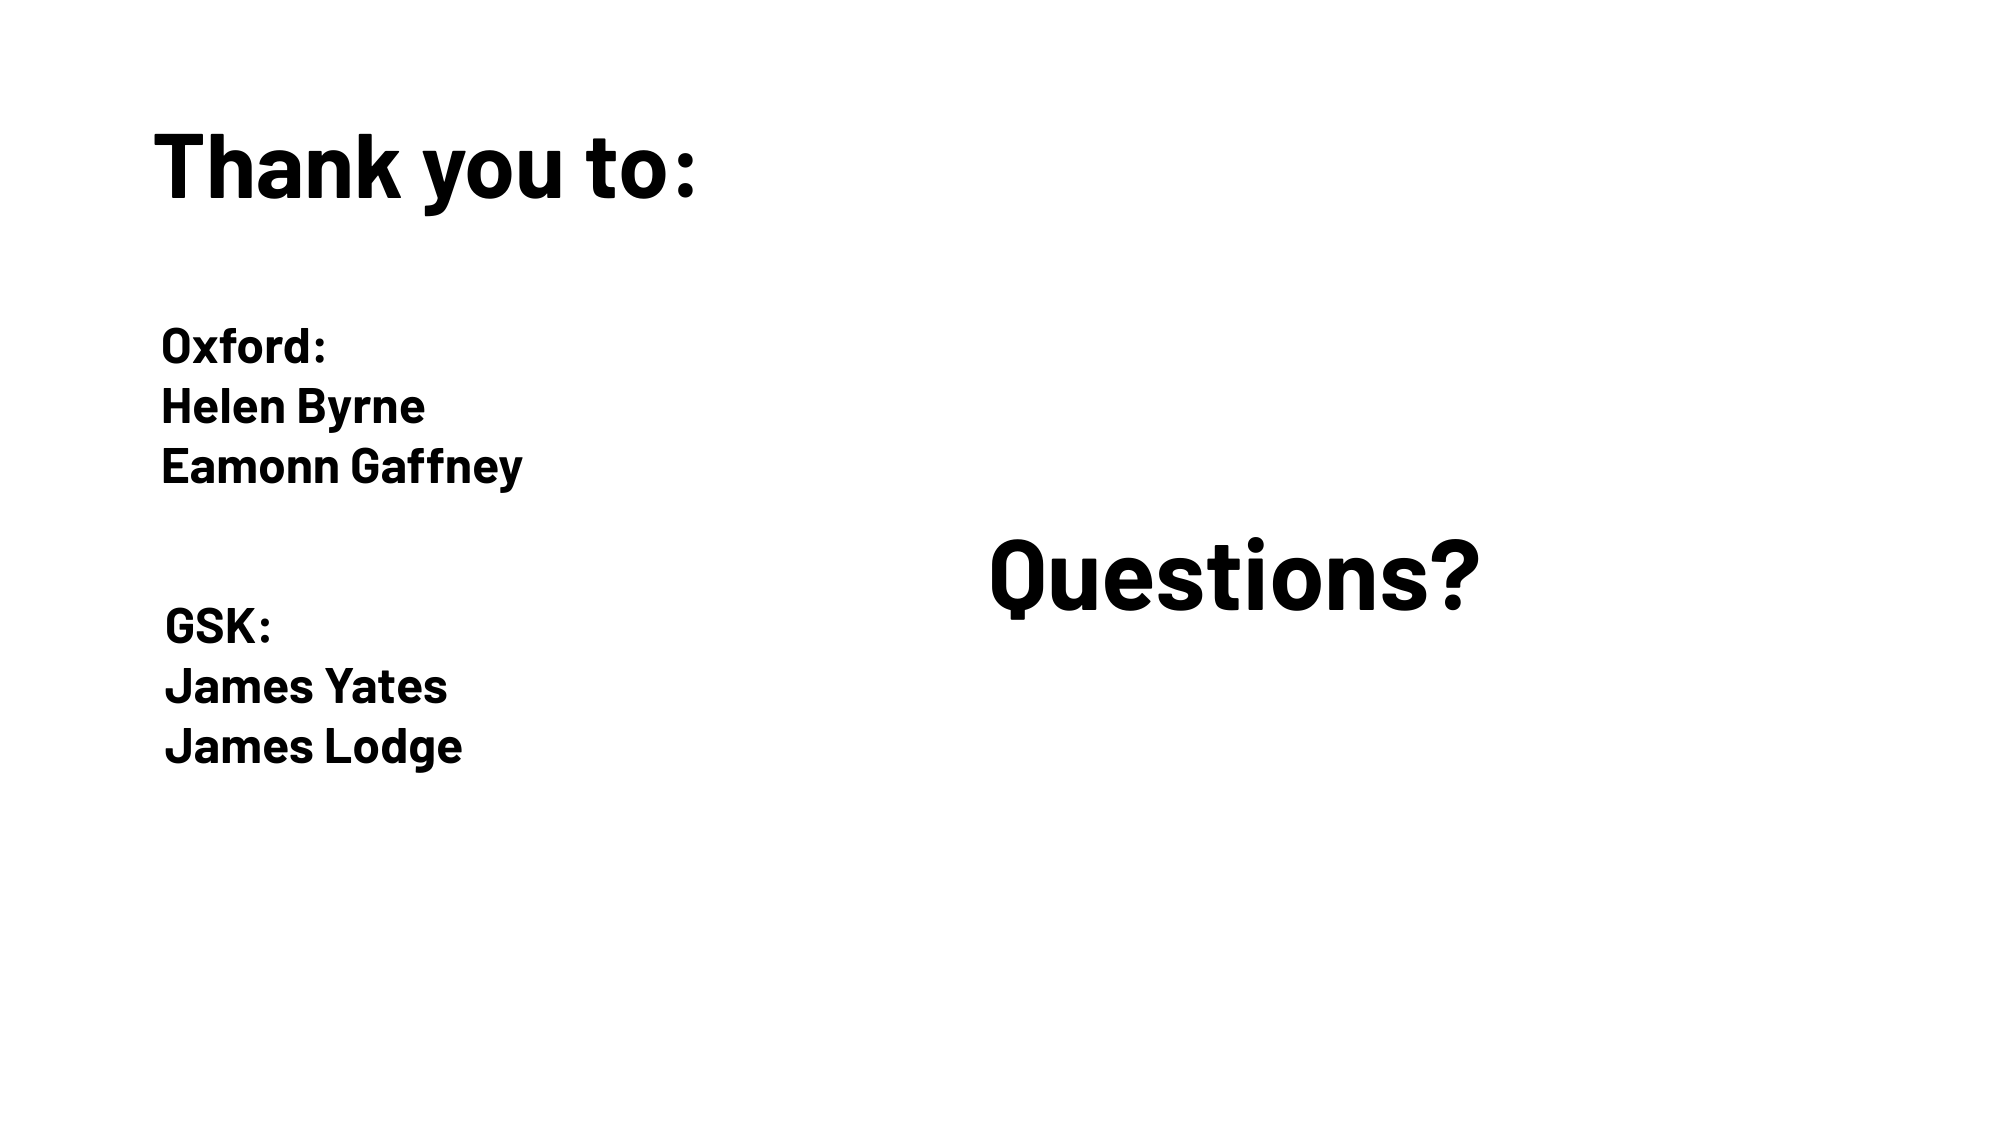

# Thank you to:
Oxford:
Helen Byrne
Eamonn Gaffney
Questions?
GSK:
James Yates
James Lodge